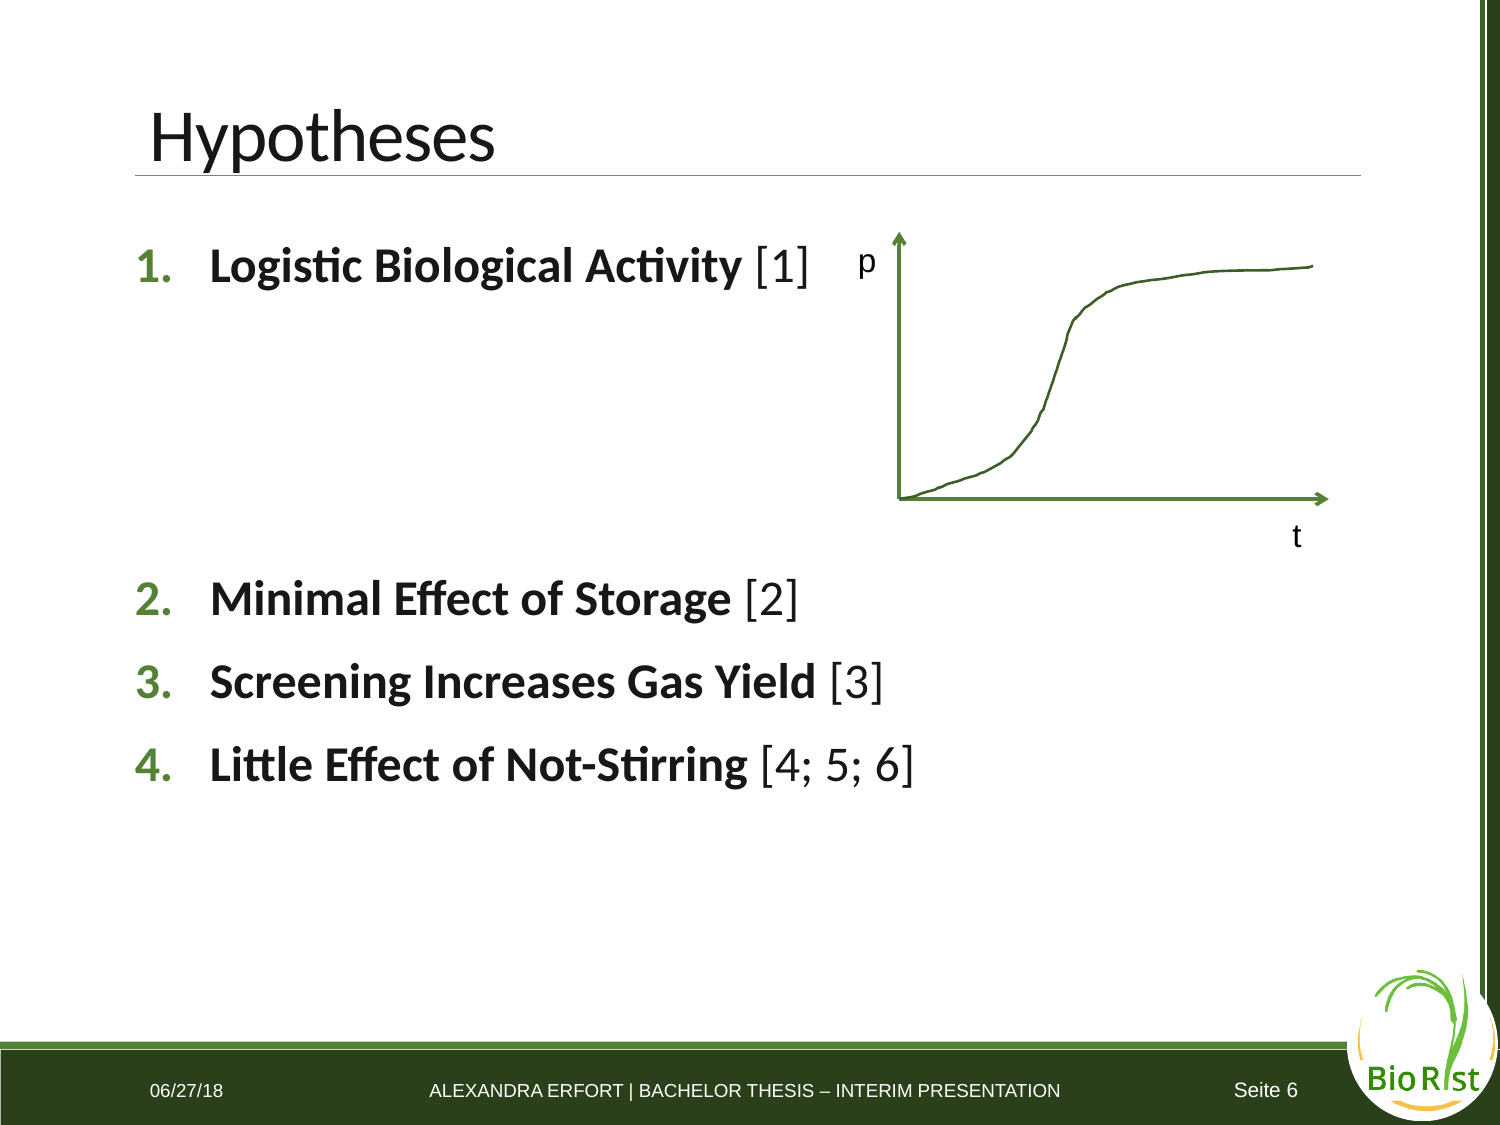

# Hypotheses
Logistic Biological Activity [1]

Minimal Effect of Storage [2]
Screening Increases Gas Yield [3]
Little Effect of Not-Stirring [4; 5; 6]
p

t
Seite 6